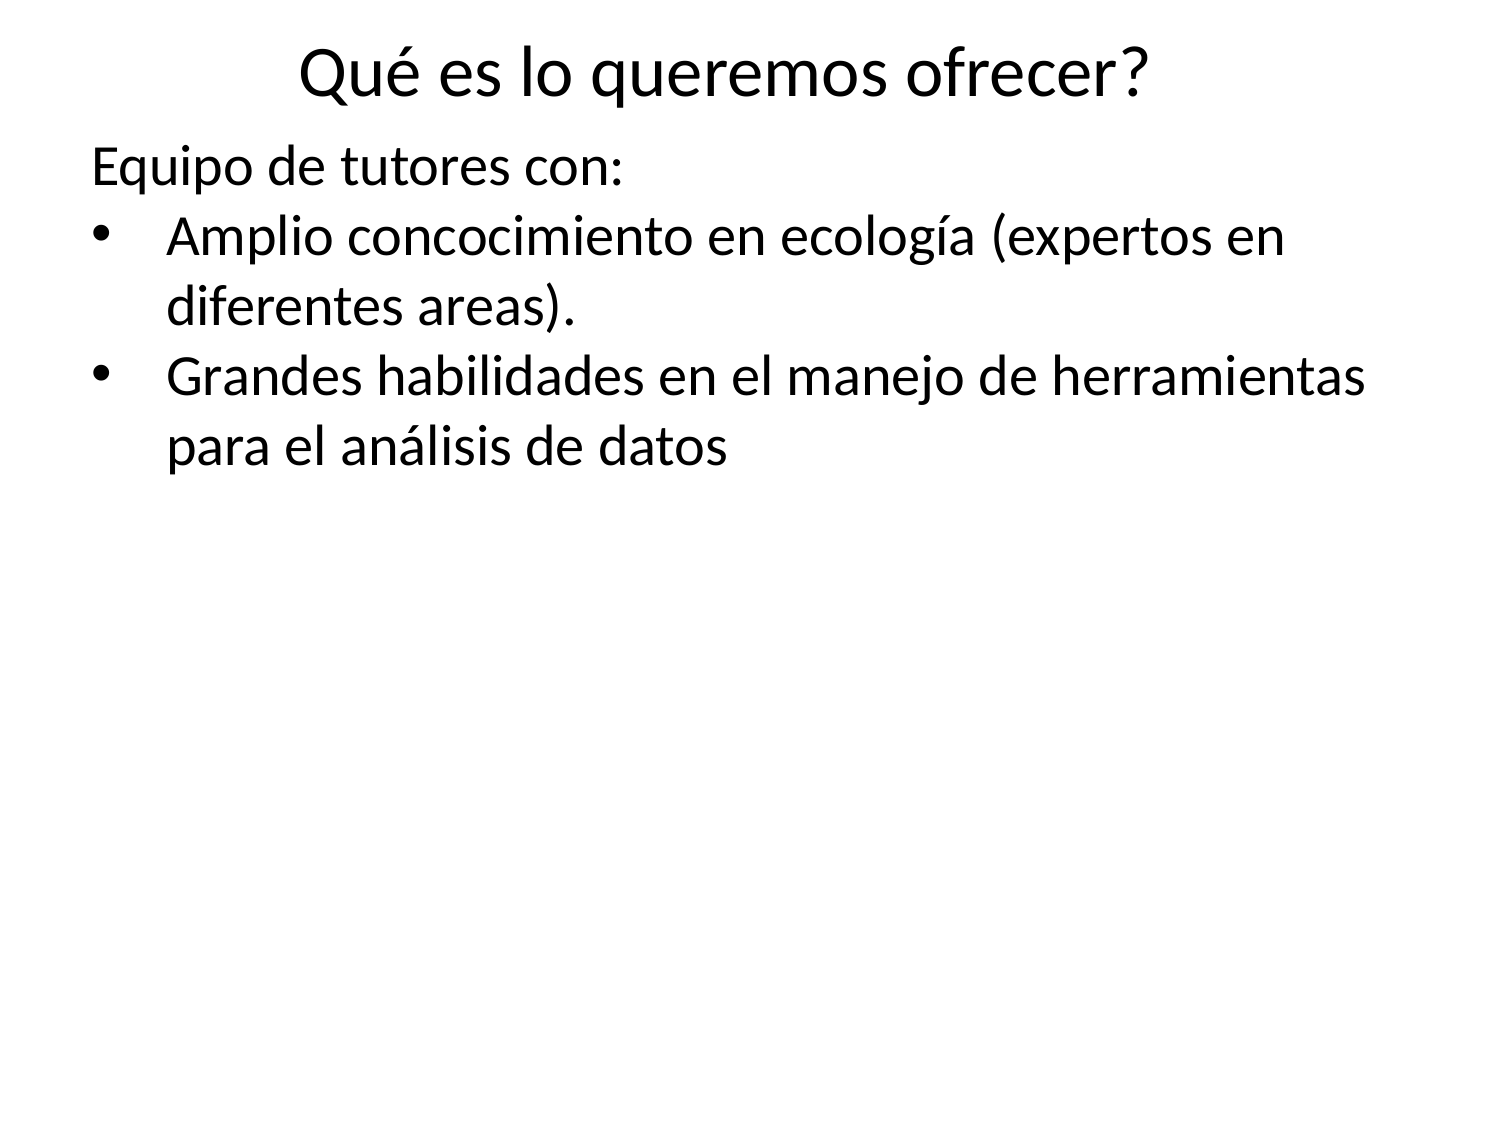

# Qué es lo queremos ofrecer?
Equipo de tutores con:
Amplio concocimiento en ecología (expertos en diferentes areas).
Grandes habilidades en el manejo de herramientas para el análisis de datos